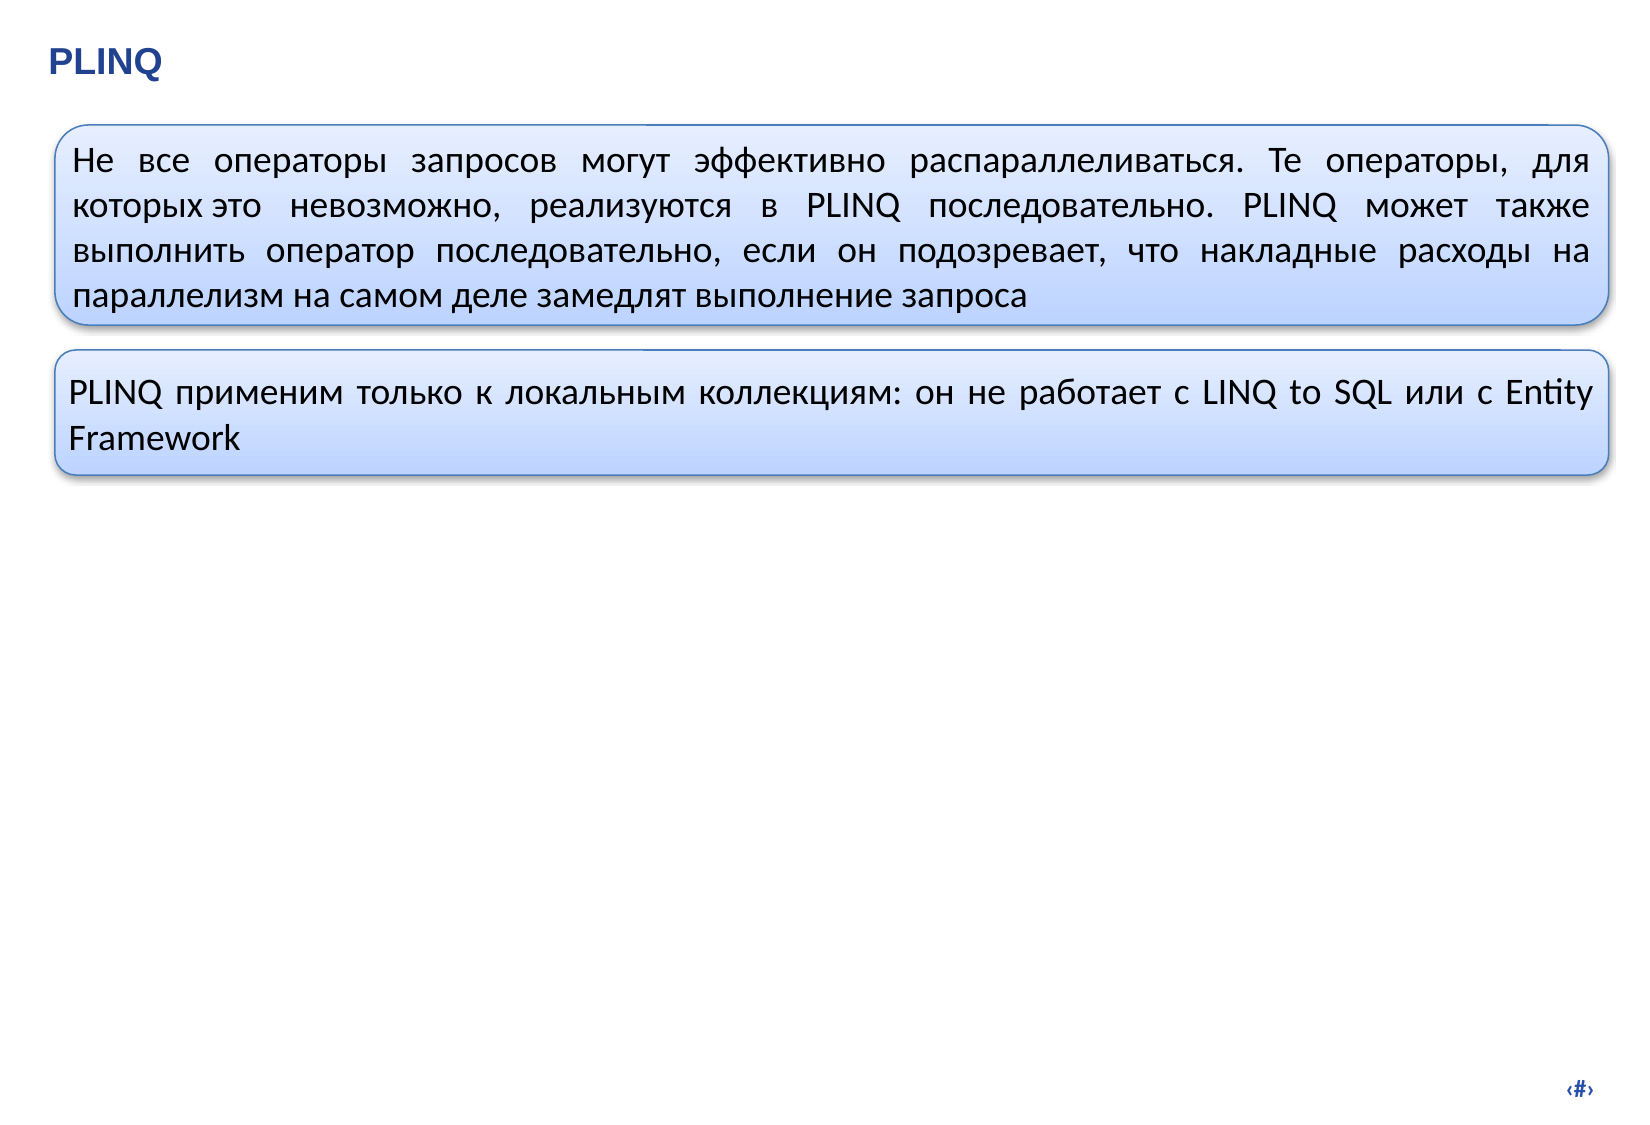

# PLINQ

Не все операторы запросов могут эффективно распараллеливаться. Те операторы, для которых это невозможно, реализуются в PLINQ последовательно. PLINQ может также выполнить оператор последовательно, если он подозревает, что накладные расходы на параллелизм на самом деле замедлят выполнение запроса

PLINQ применим только к локальным коллекциям: он не работает с LINQ to SQL или с Entity Framework